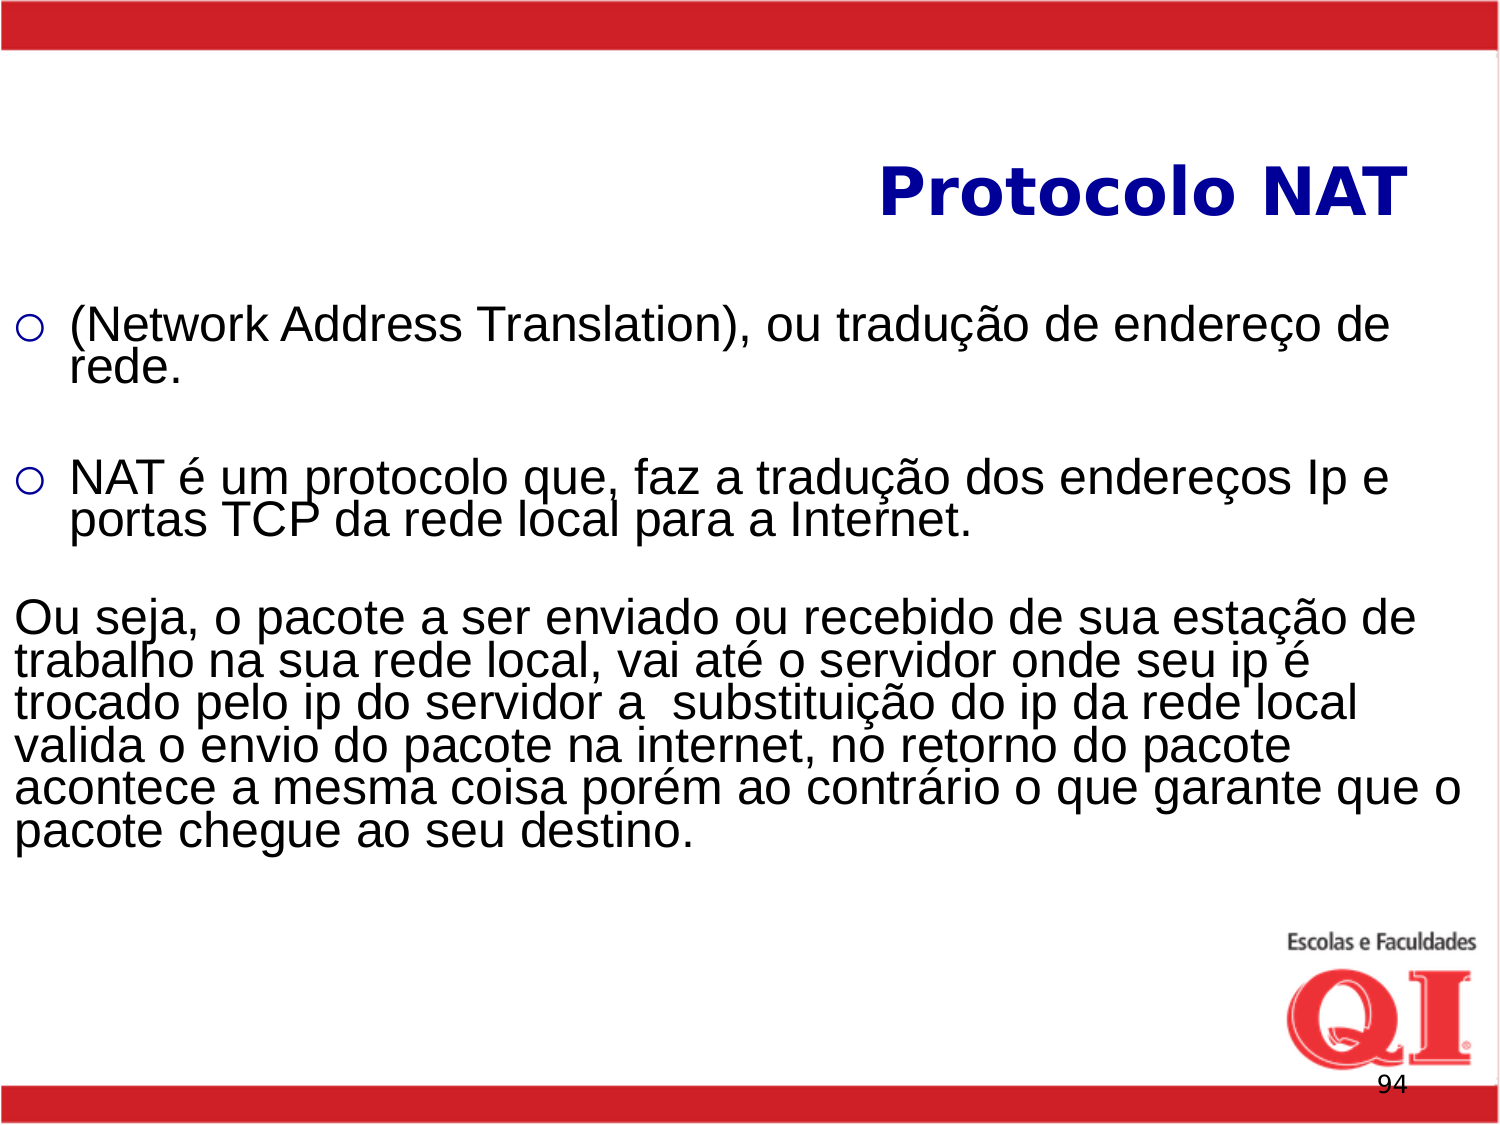

# Protocolo NAT
(Network Address Translation), ou tradução de endereço de rede.

NAT é um protocolo que, faz a tradução dos endereços Ip e portas TCP da rede local para a Internet.
Ou seja, o pacote a ser enviado ou recebido de sua estação de trabalho na sua rede local, vai até o servidor onde seu ip é trocado pelo ip do servidor a  substituição do ip da rede local valida o envio do pacote na internet, no retorno do pacote acontece a mesma coisa porém ao contrário o que garante que o pacote chegue ao seu destino.
94